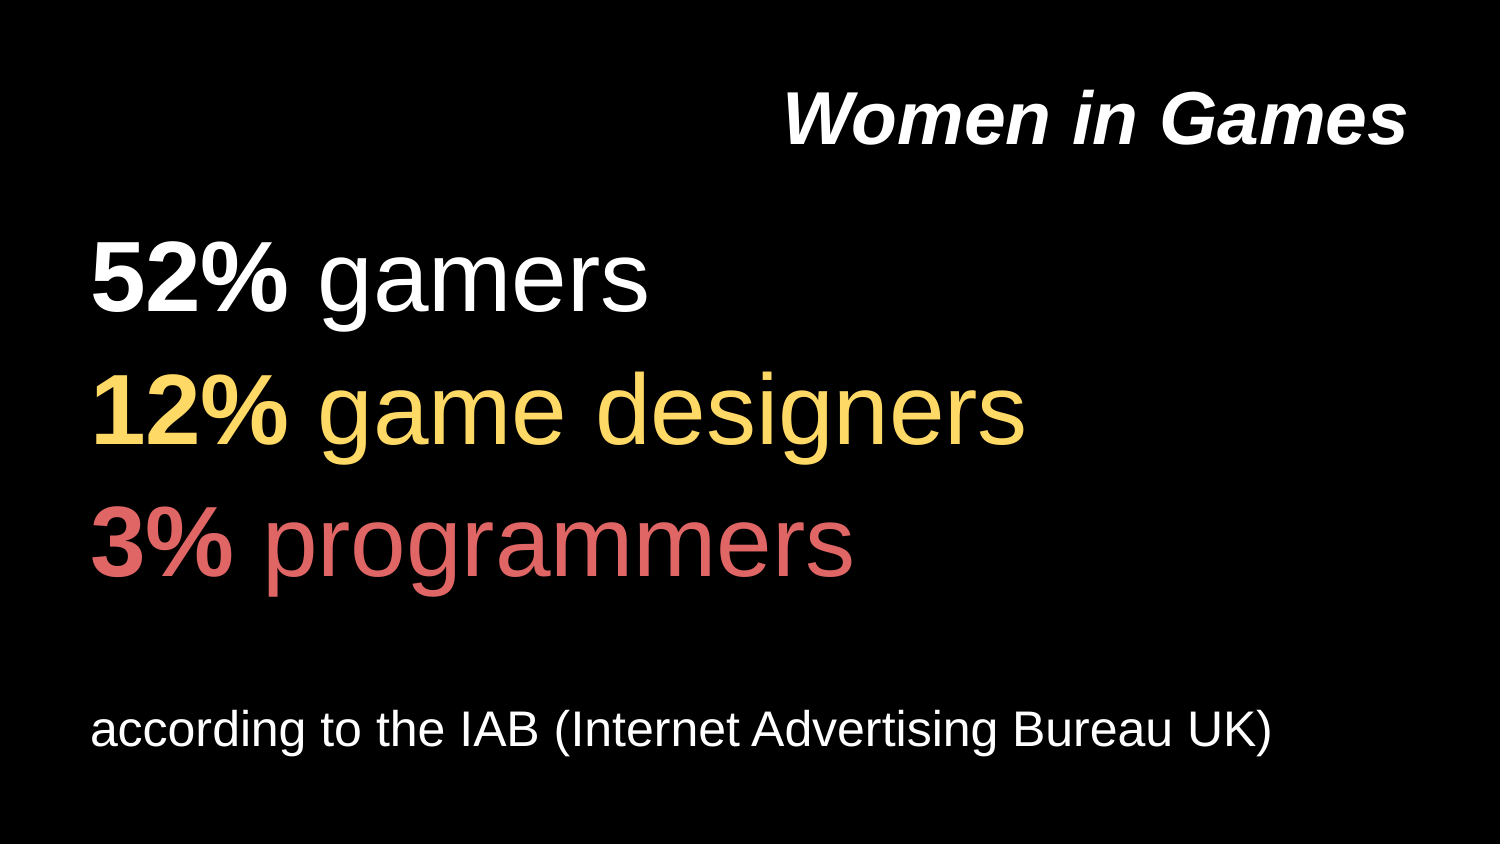

# Women in Games
52% gamers
12% game designers
3% programmers

according to the IAB (Internet Advertising Bureau UK)